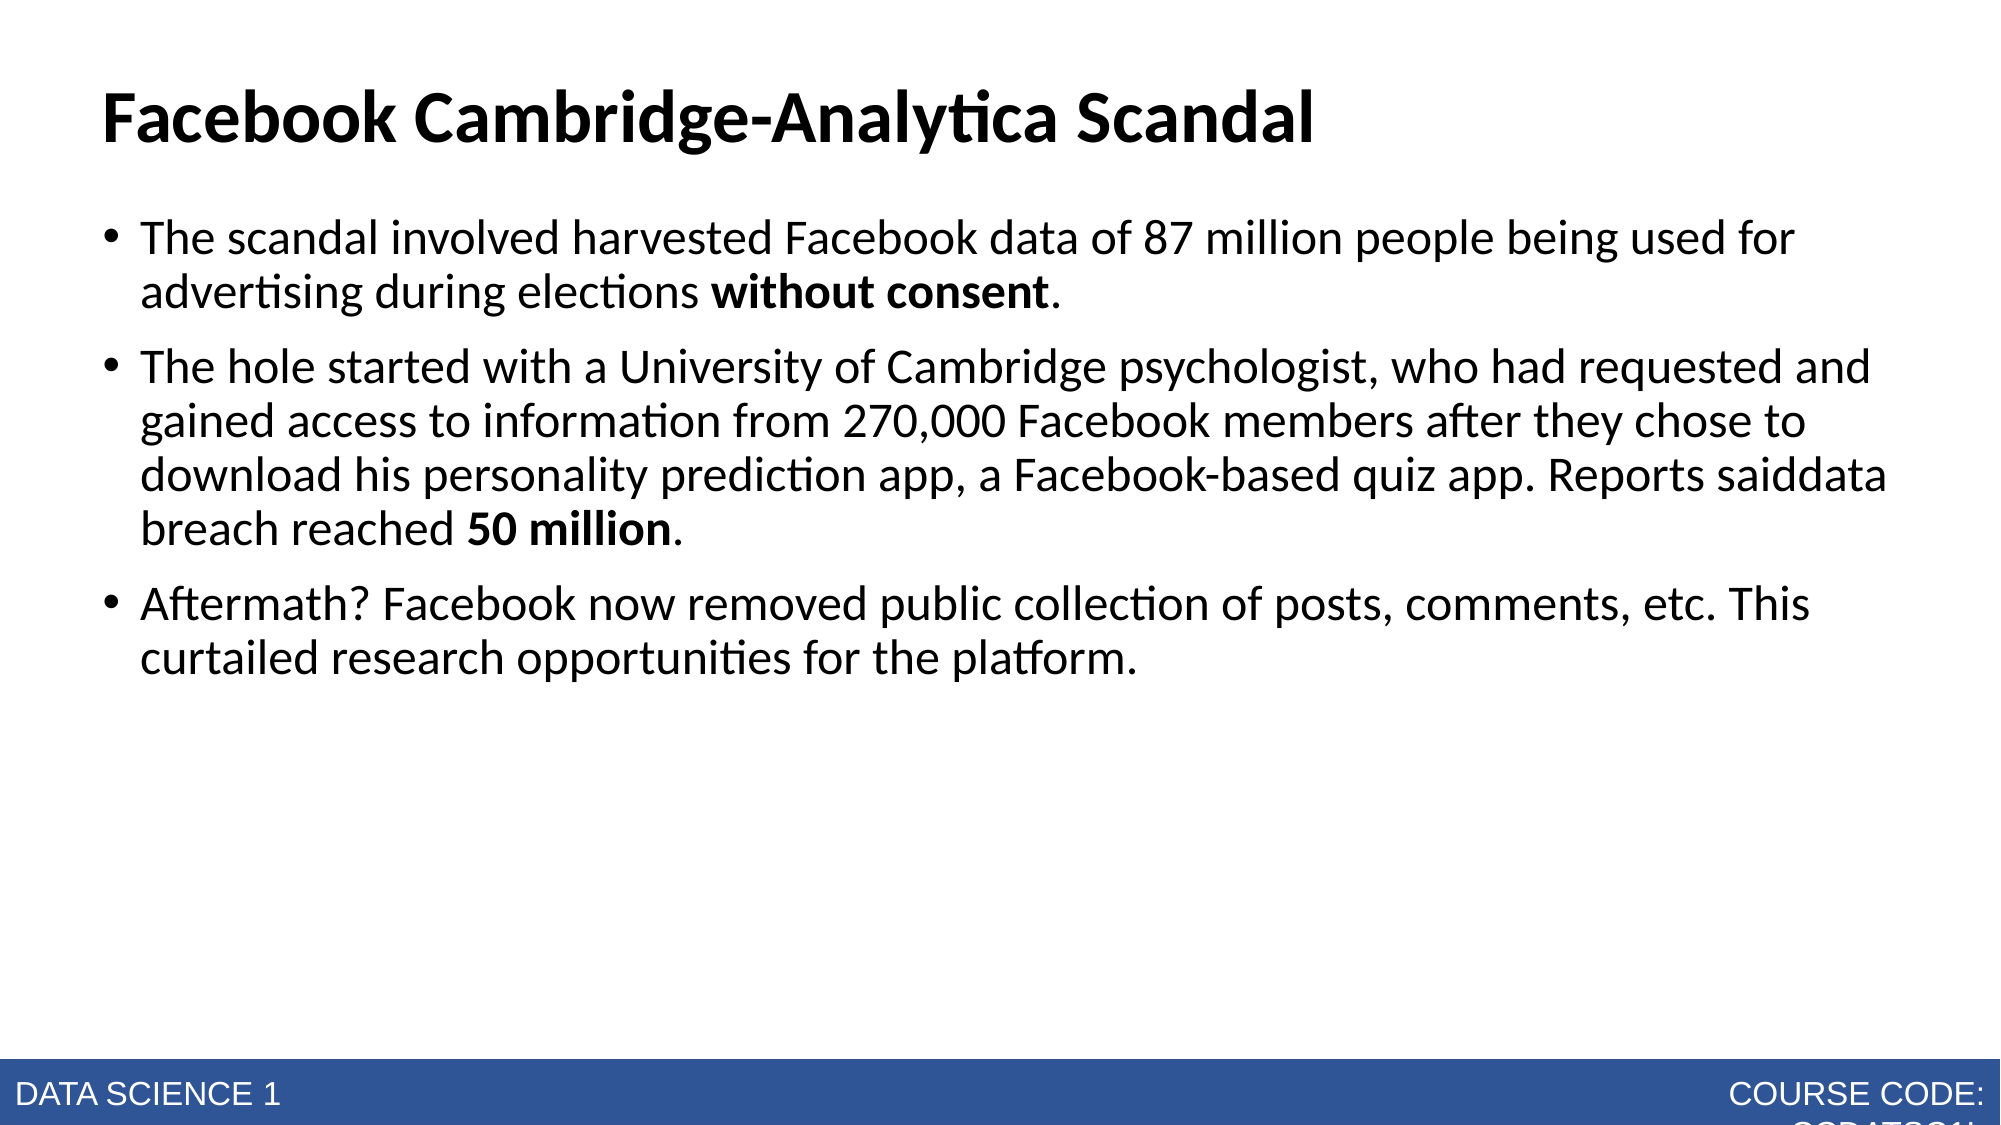

# Facebook Cambridge-Analytica Scandal
The scandal involved harvested Facebook data of 87 million people being used for advertising during elections without consent.
The hole started with a University of Cambridge psychologist, who had requested and gained access to information from 270,000 Facebook members after they chose to download his personality prediction app, a Facebook-based quiz app. Reports saiddata breach reached 50 million.
Aftermath? Facebook now removed public collection of posts, comments, etc. This curtailed research opportunities for the platform.
Introduction to the Science of Data

Joseph Marvin R. Imperial
DATA SCIENCE 1
NU College of Computing and Information Technologies
COURSE CODE: CCDATSC1L